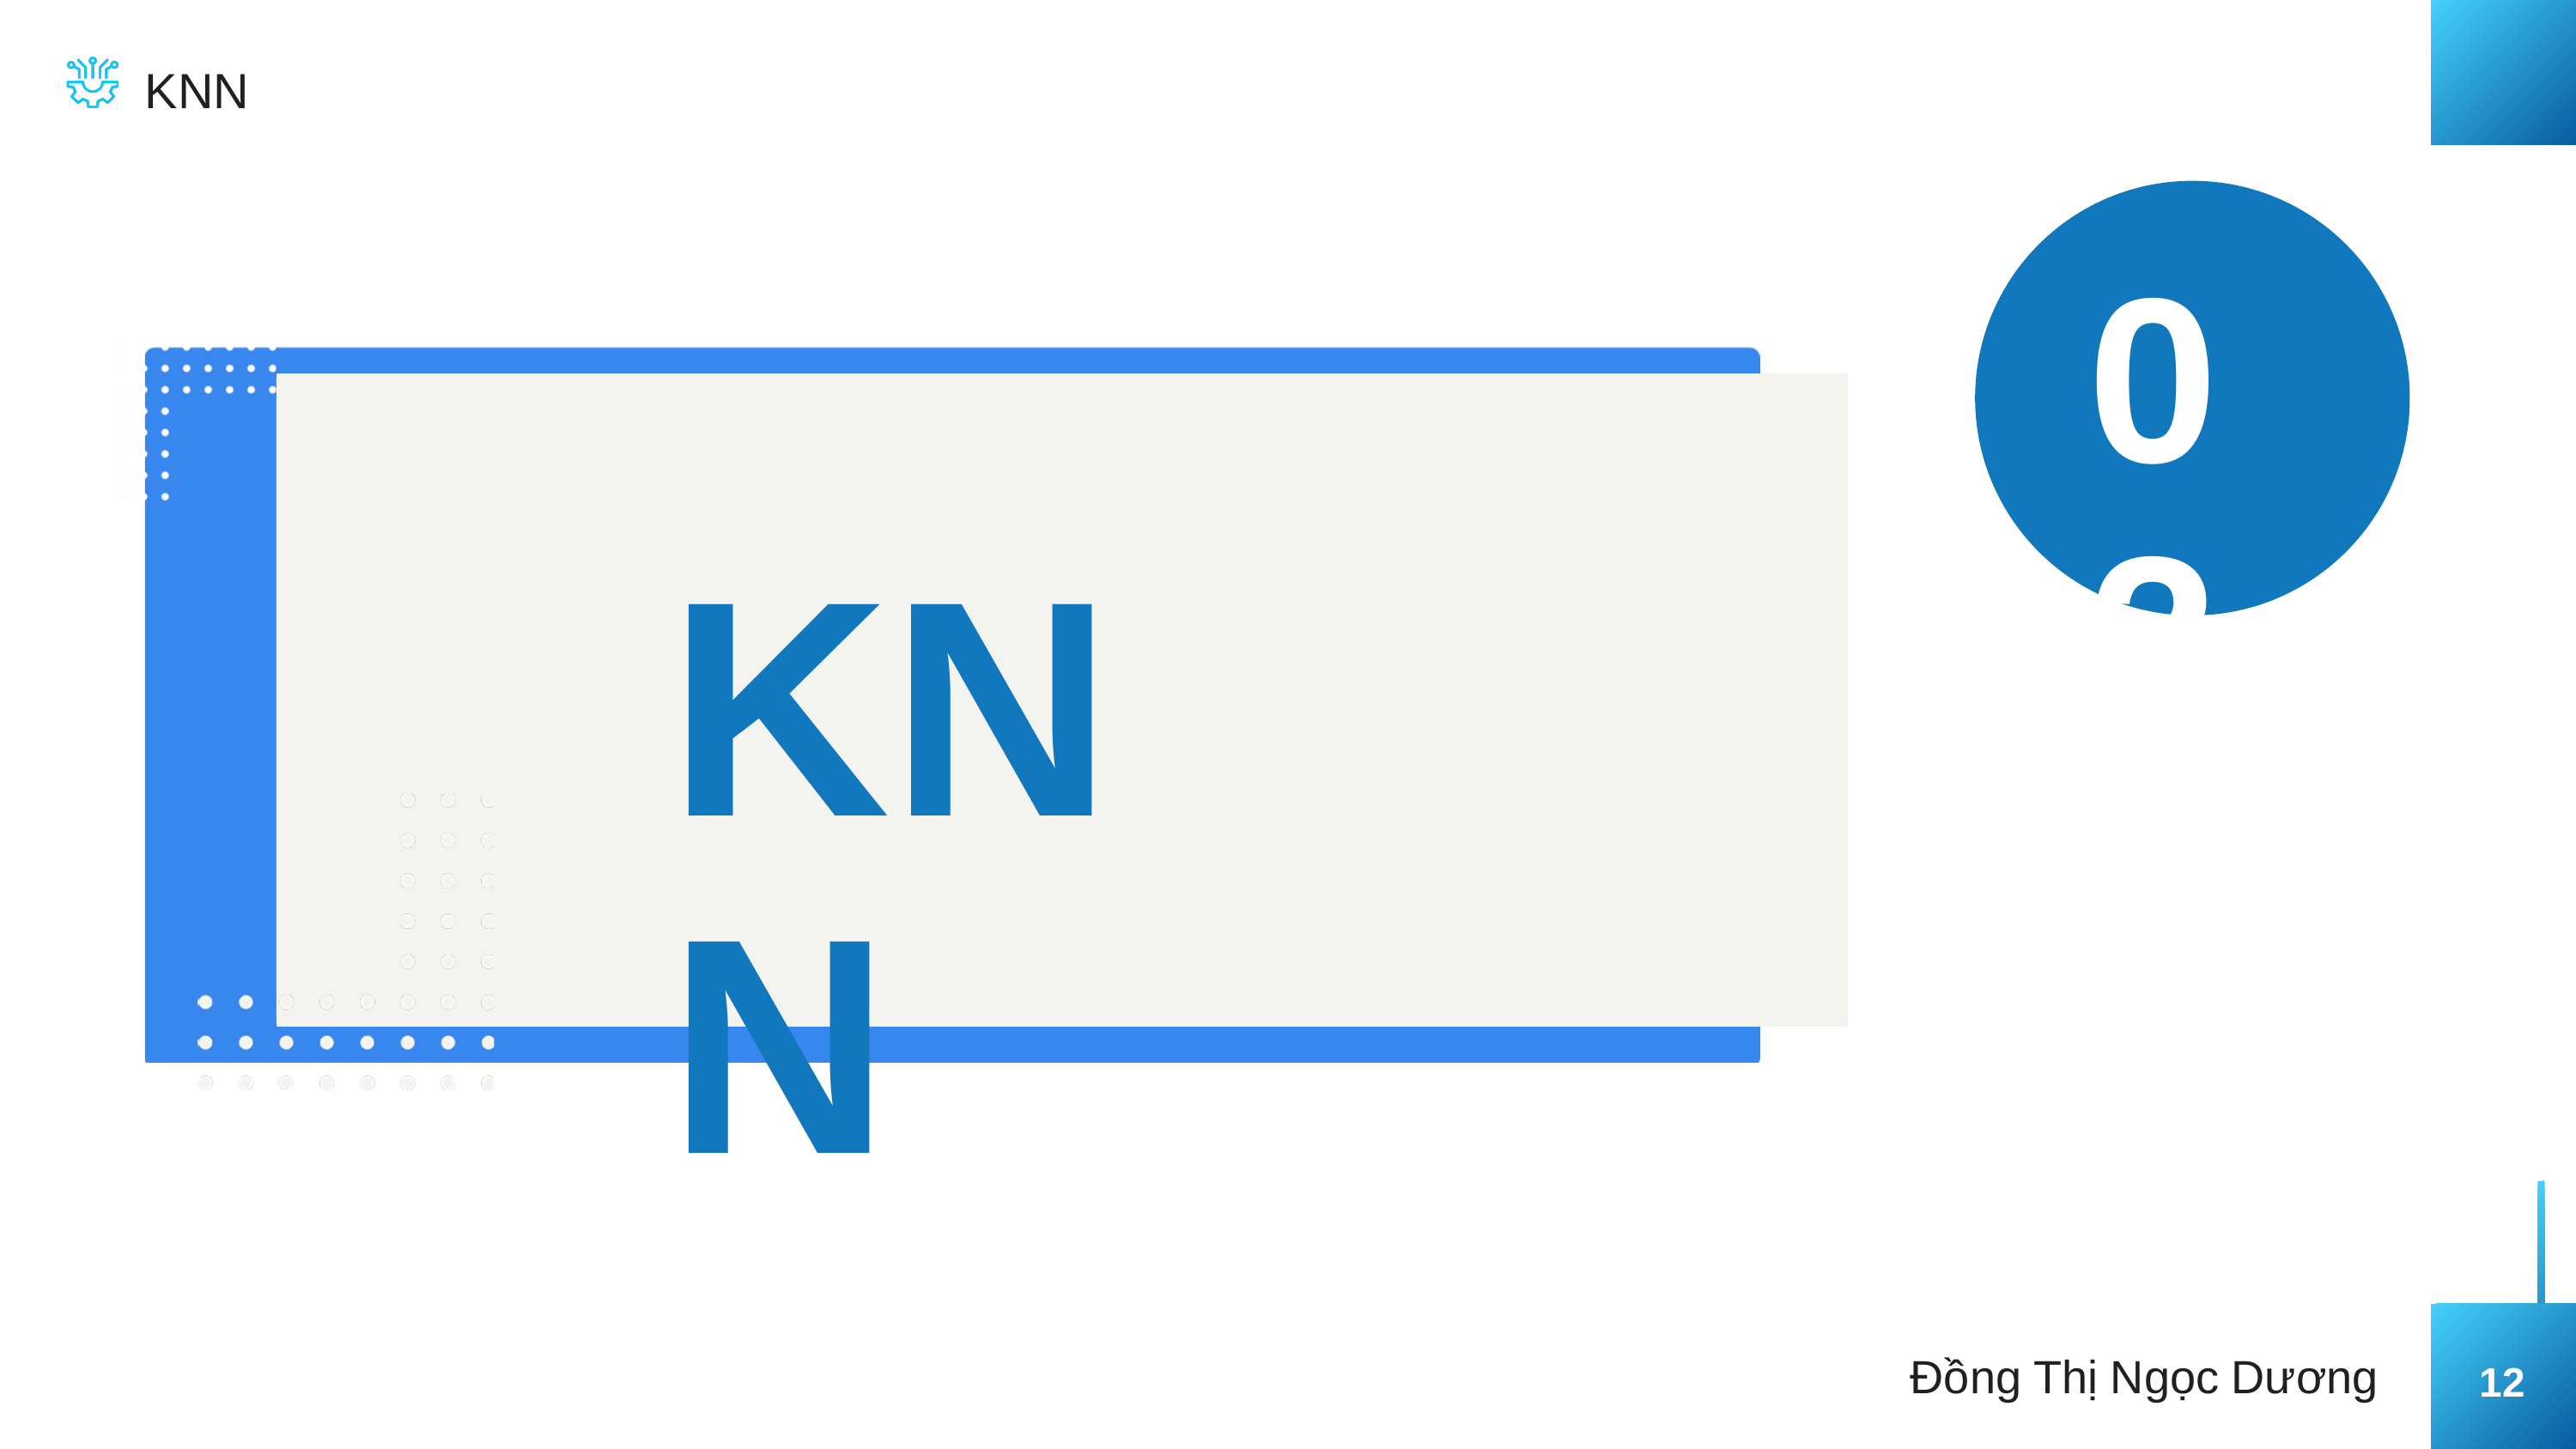

KNN

02

KNN

Đồng Thị Ngọc Dương
12